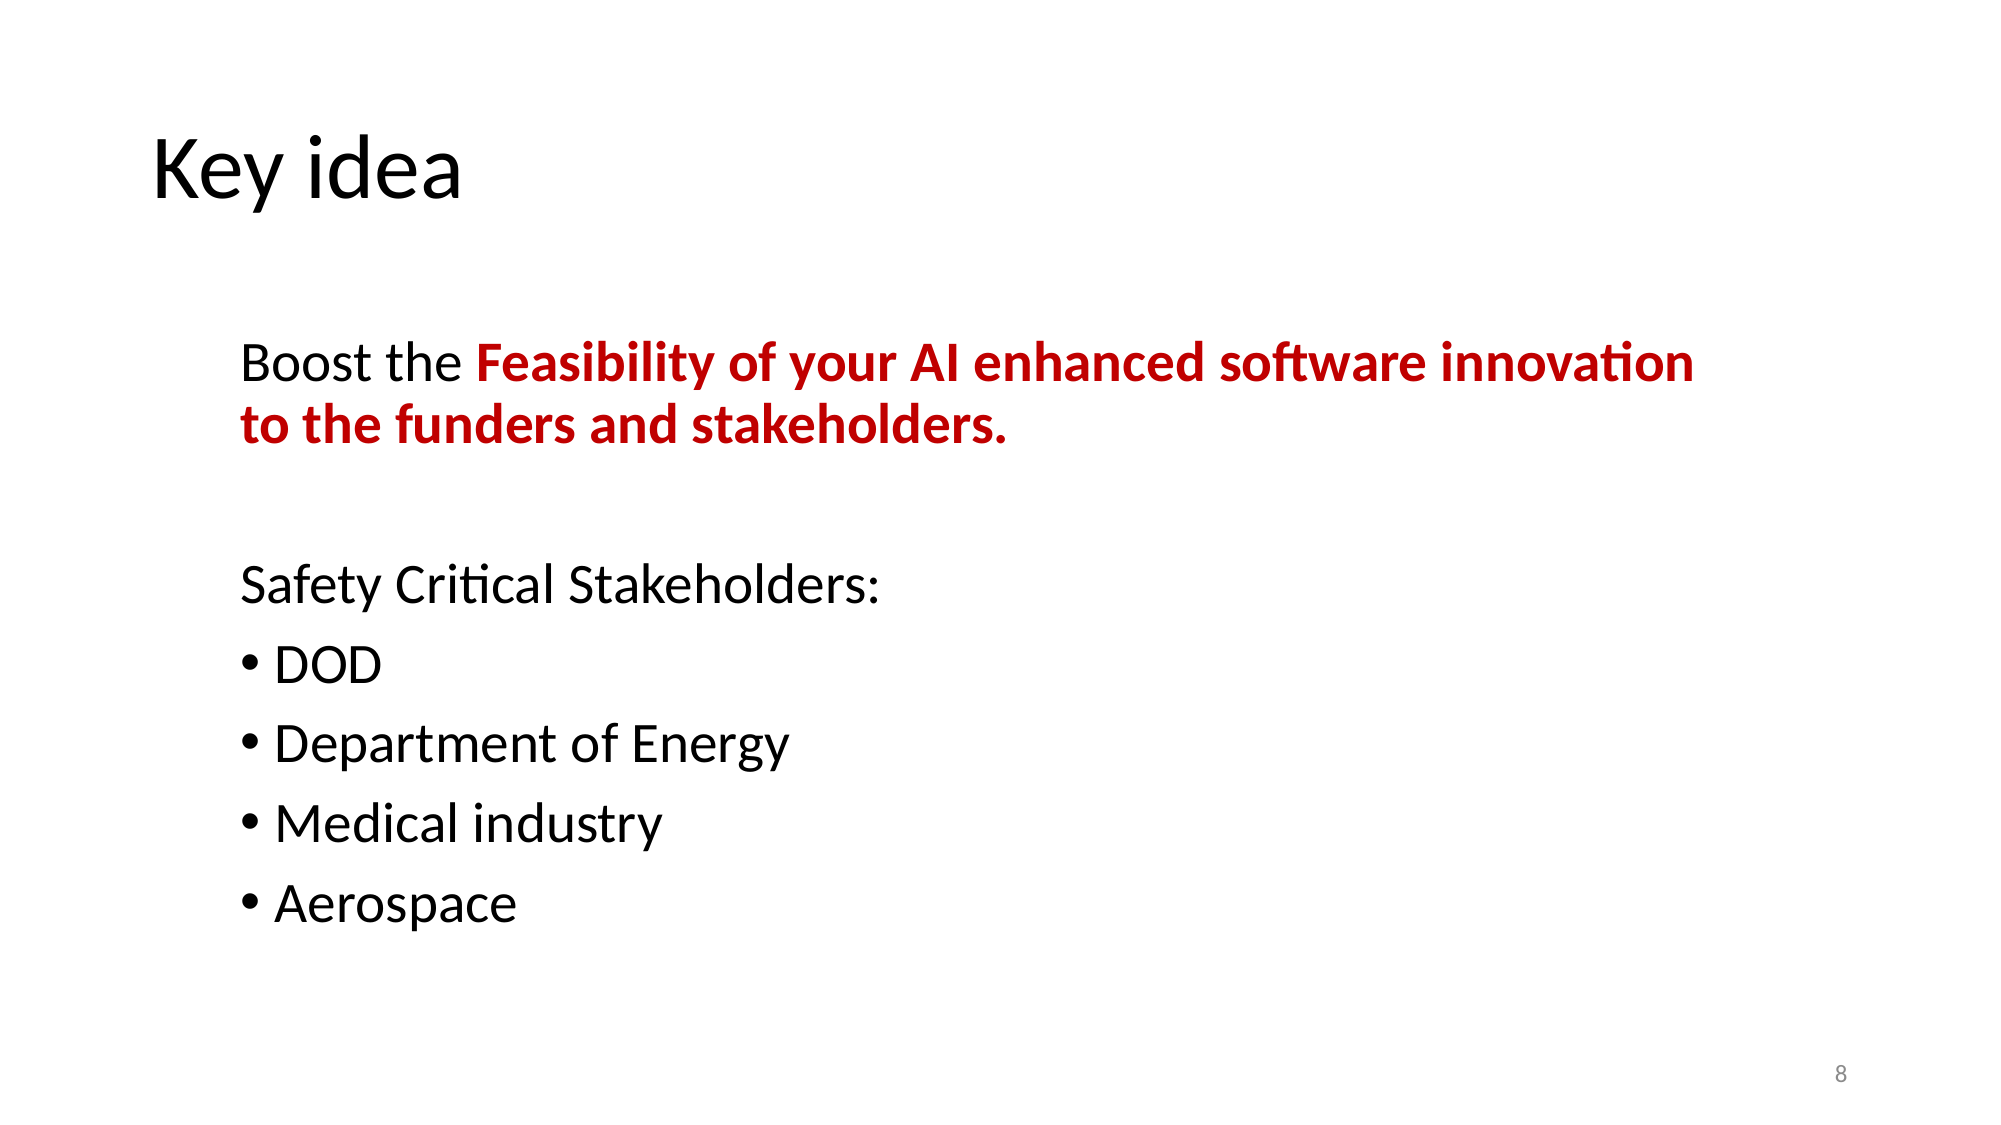

# Key idea
Boost the Feasibility of your AI enhanced software innovation to the funders and stakeholders.

Safety Critical Stakeholders:
DOD
Department of Energy
Medical industry
Aerospace

8